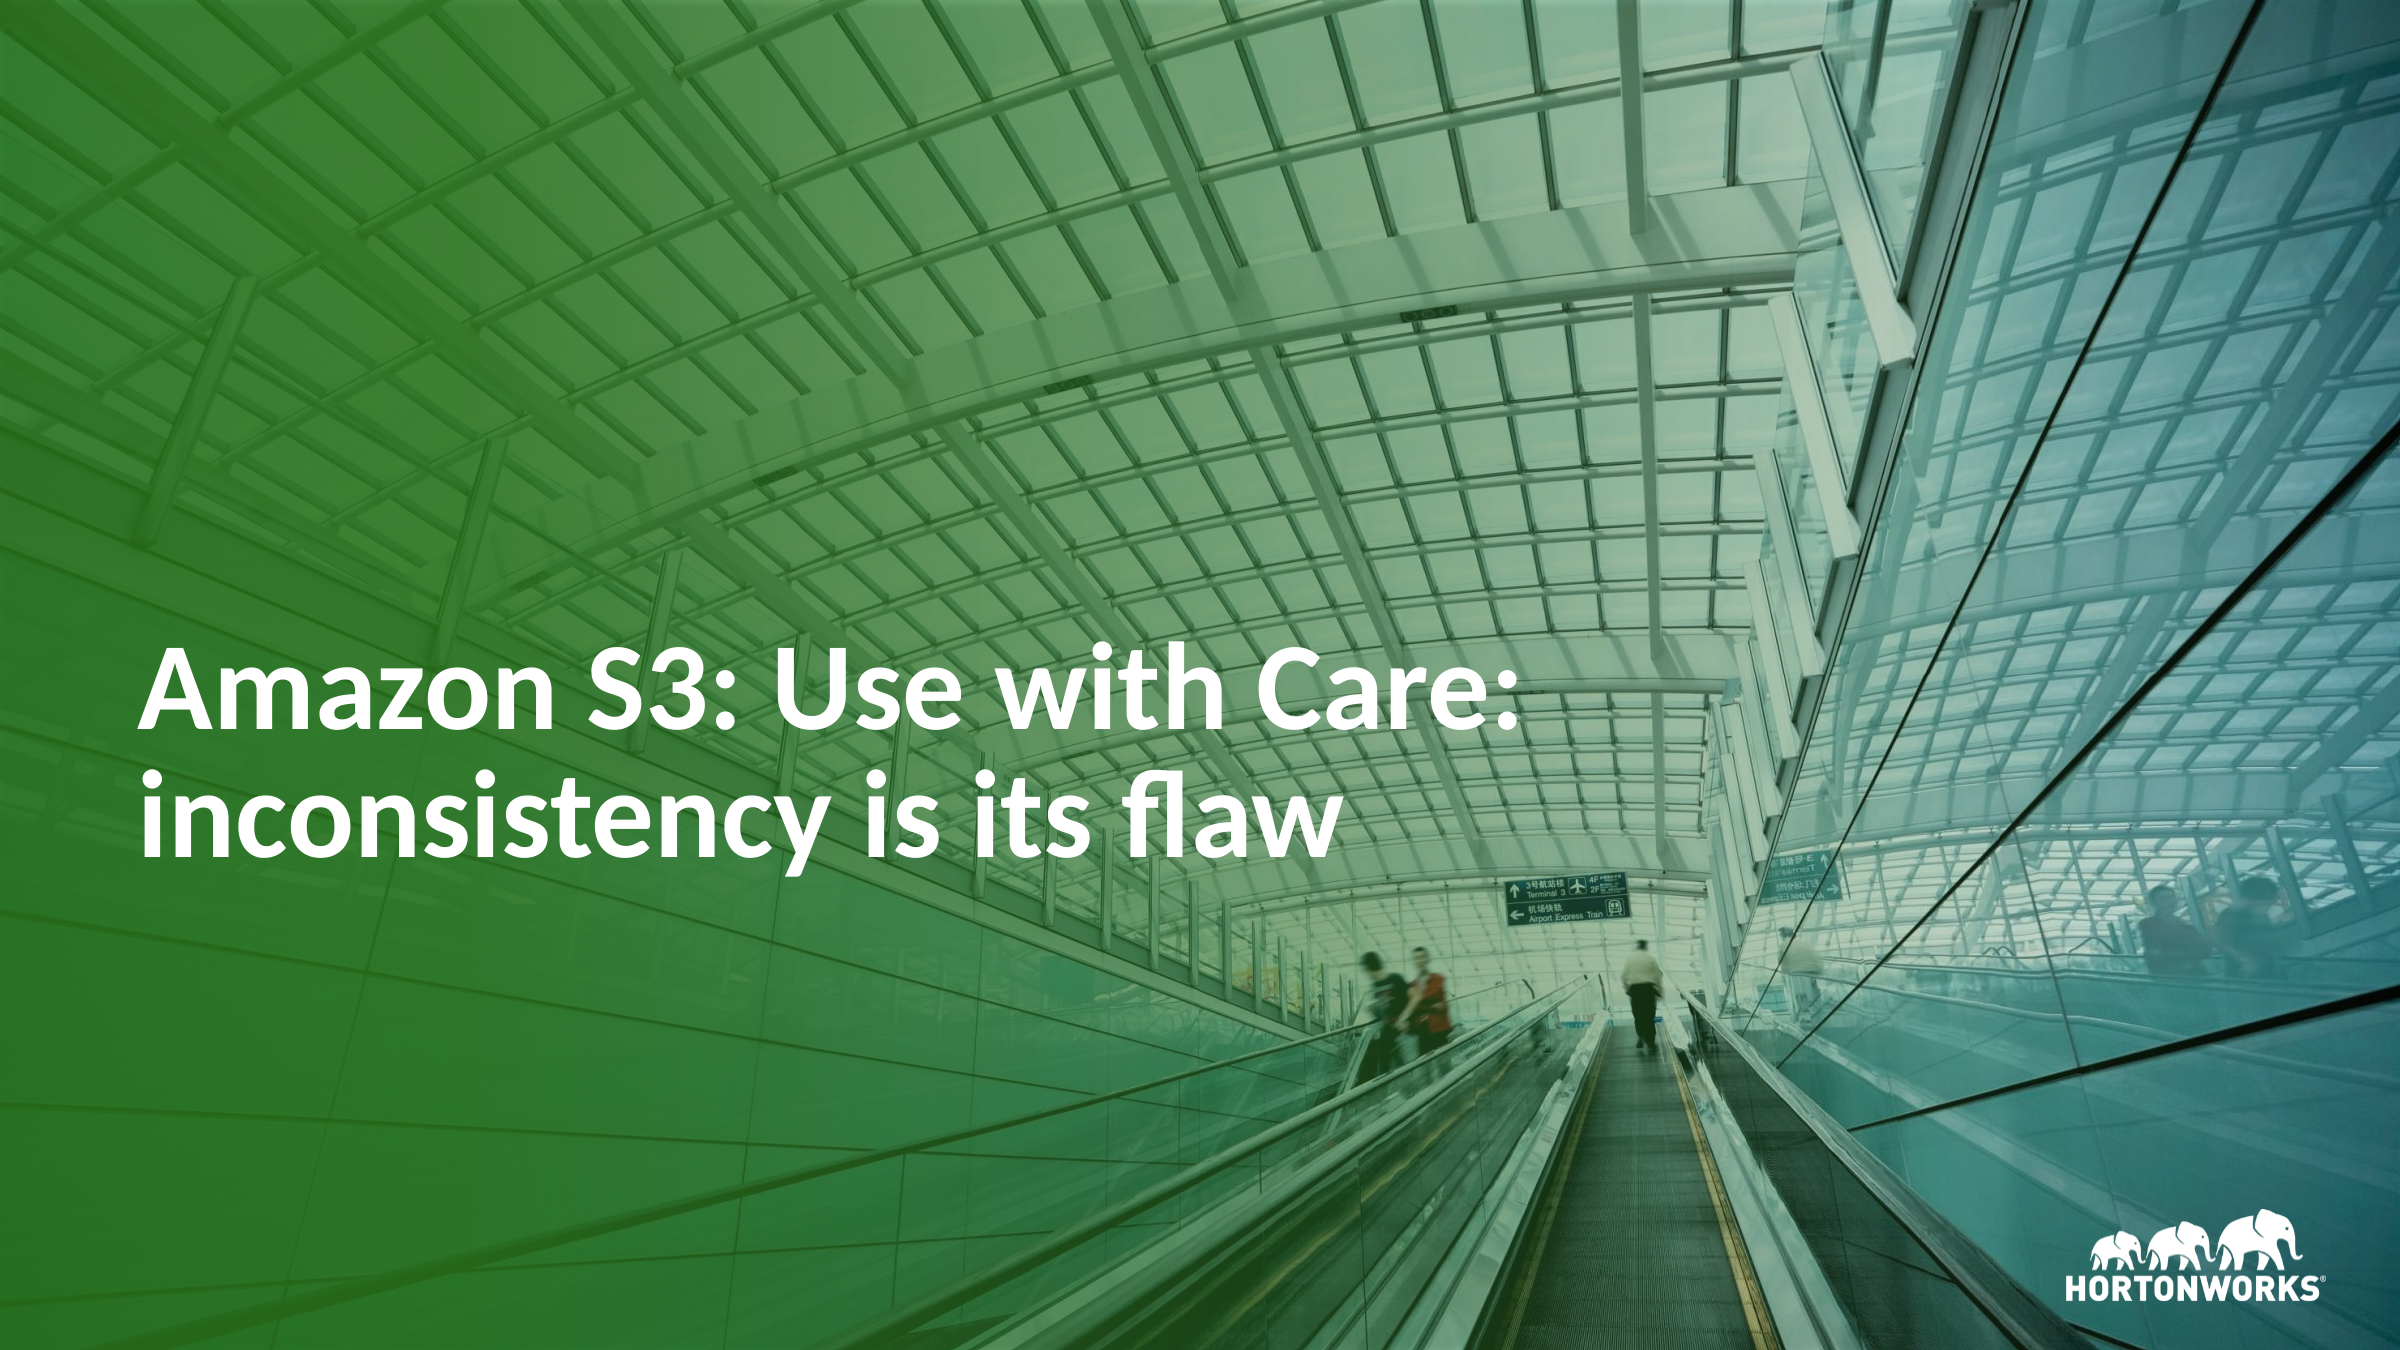

# Amazon S3: Use with Care: inconsistency is its flaw